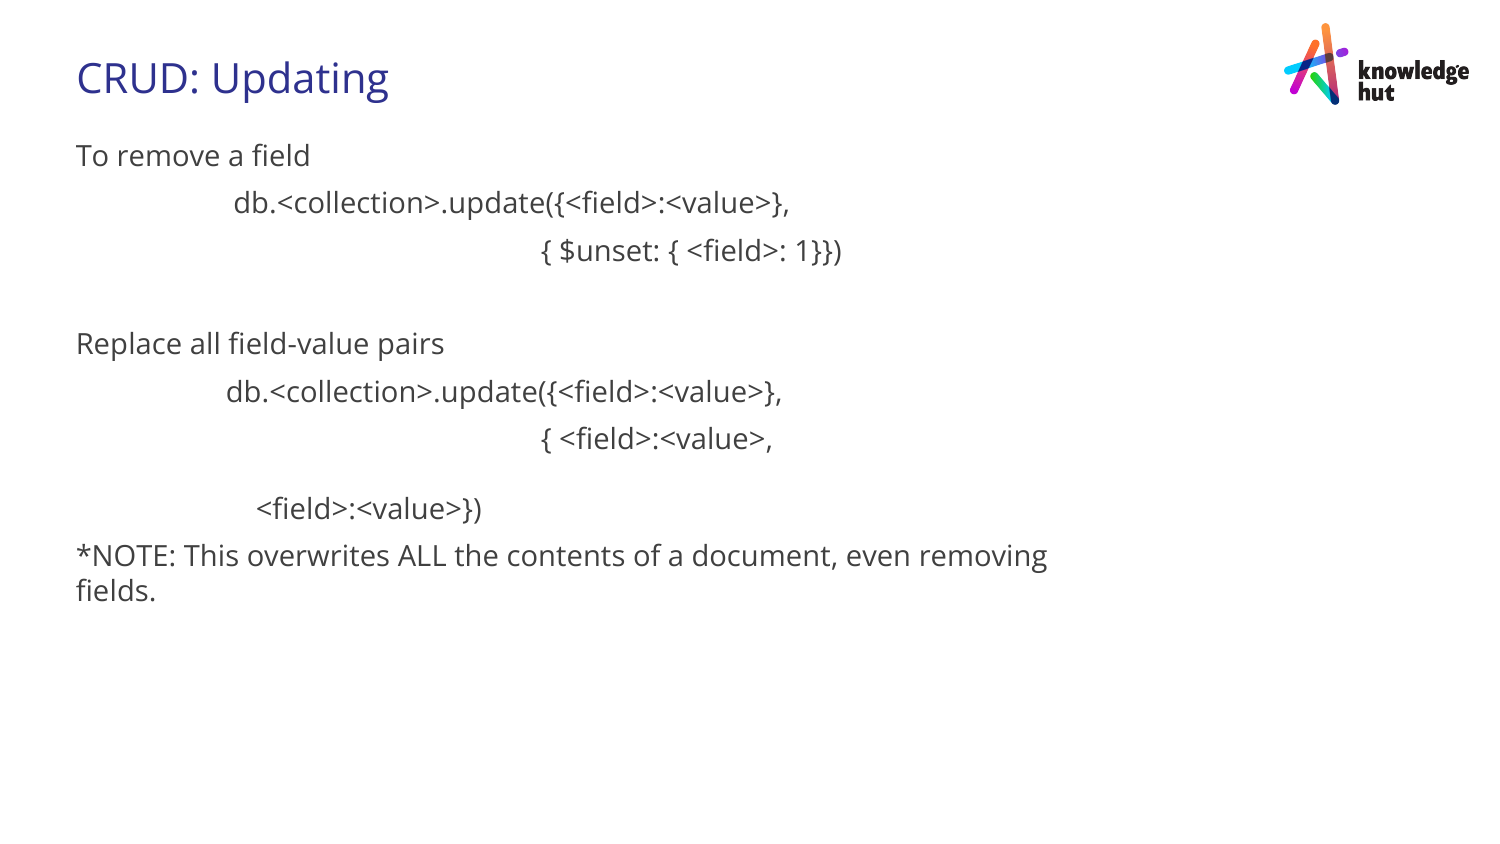

CRUD: Updating
To remove a field
	 db.<collection>.update({<field>:<value>},
			  { $unset: { <field>: 1}})

Replace all field-value pairs
	db.<collection>.update({<field>:<value>},
			  { <field>:<value>, 						    			    <field>:<value>})
*NOTE: This overwrites ALL the contents of a document, even removing fields.